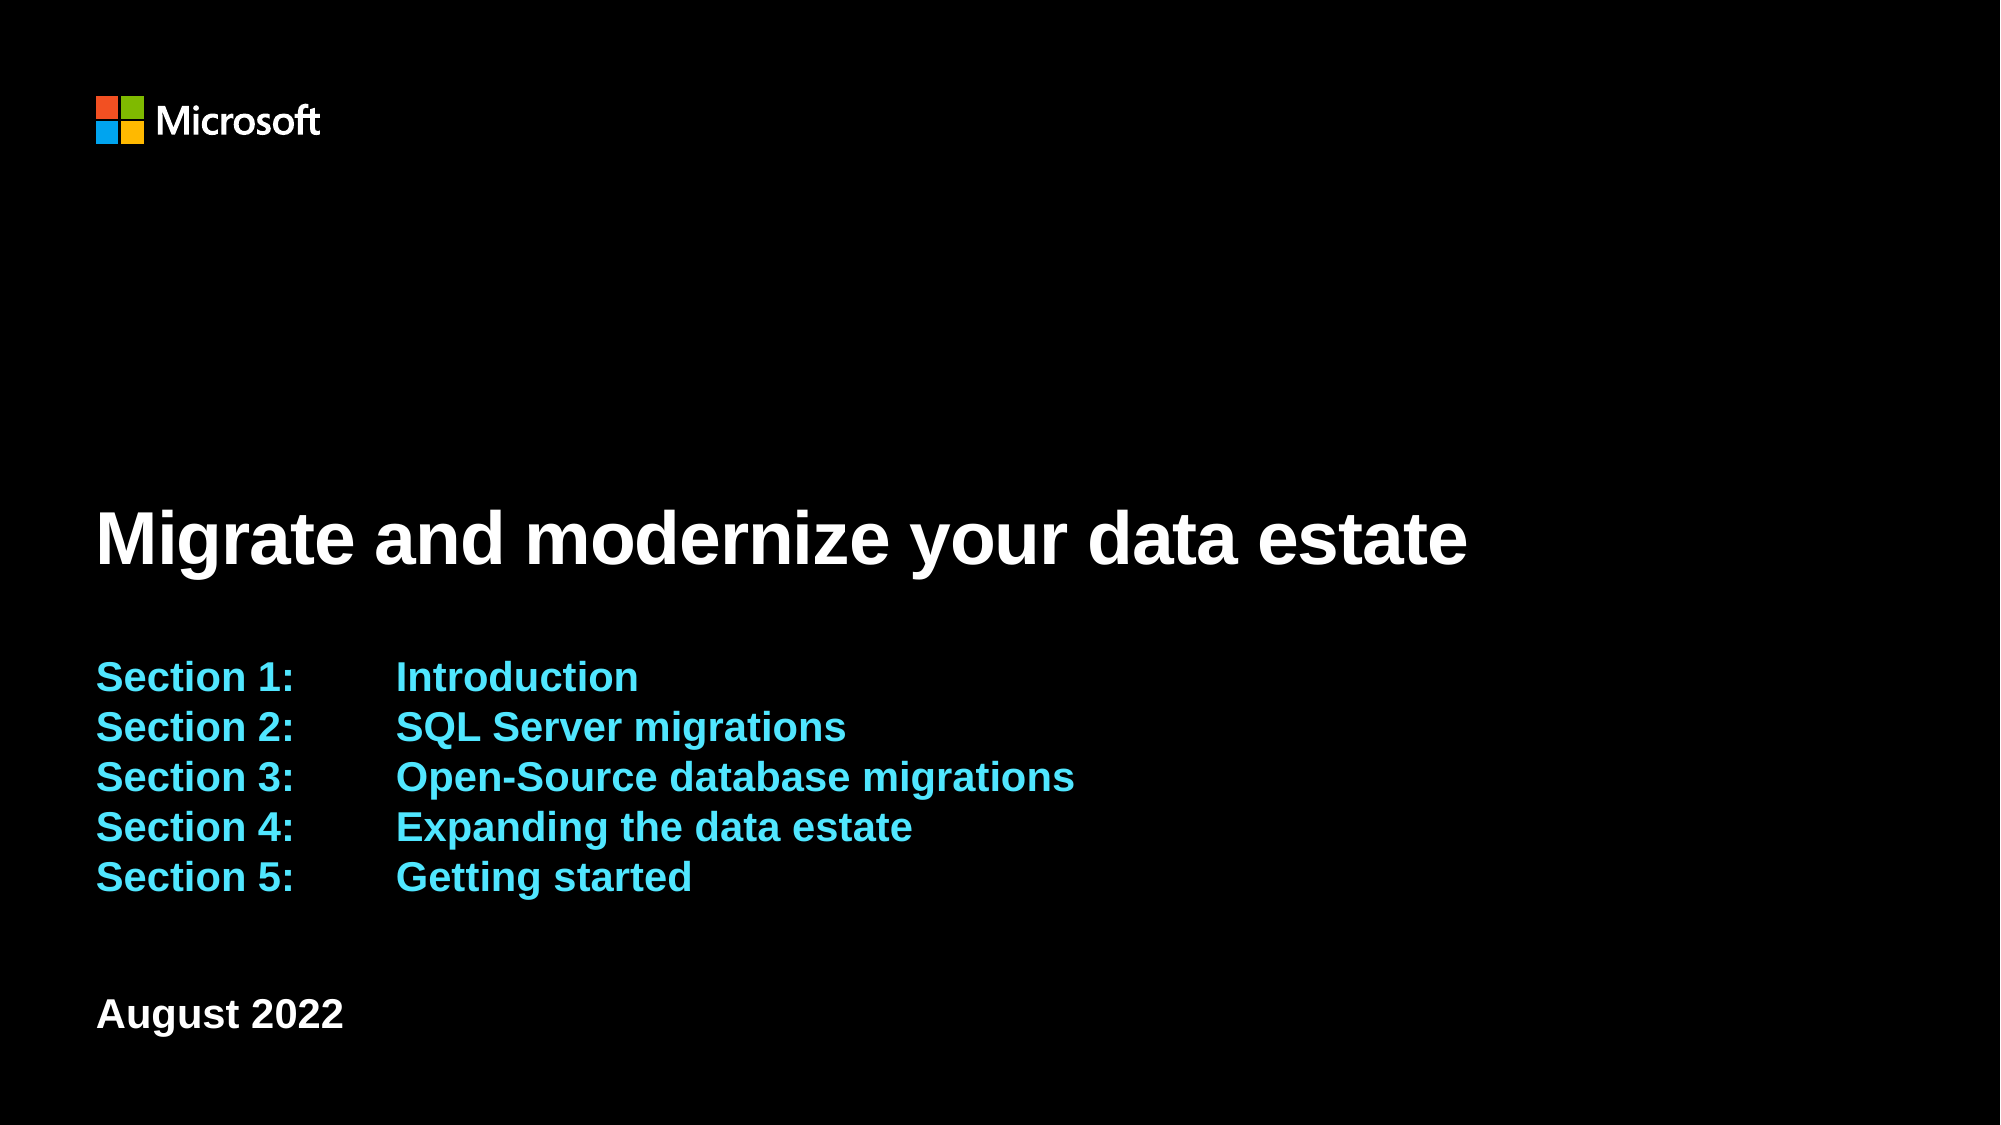

# Migrate and modernize your data estate
Section 1: 	Introduction
Section 2:	SQL Server migrations
Section 3:	Open-Source database migrations
Section 4: 	Expanding the data estate
Section 5: 	Getting started
August 2022